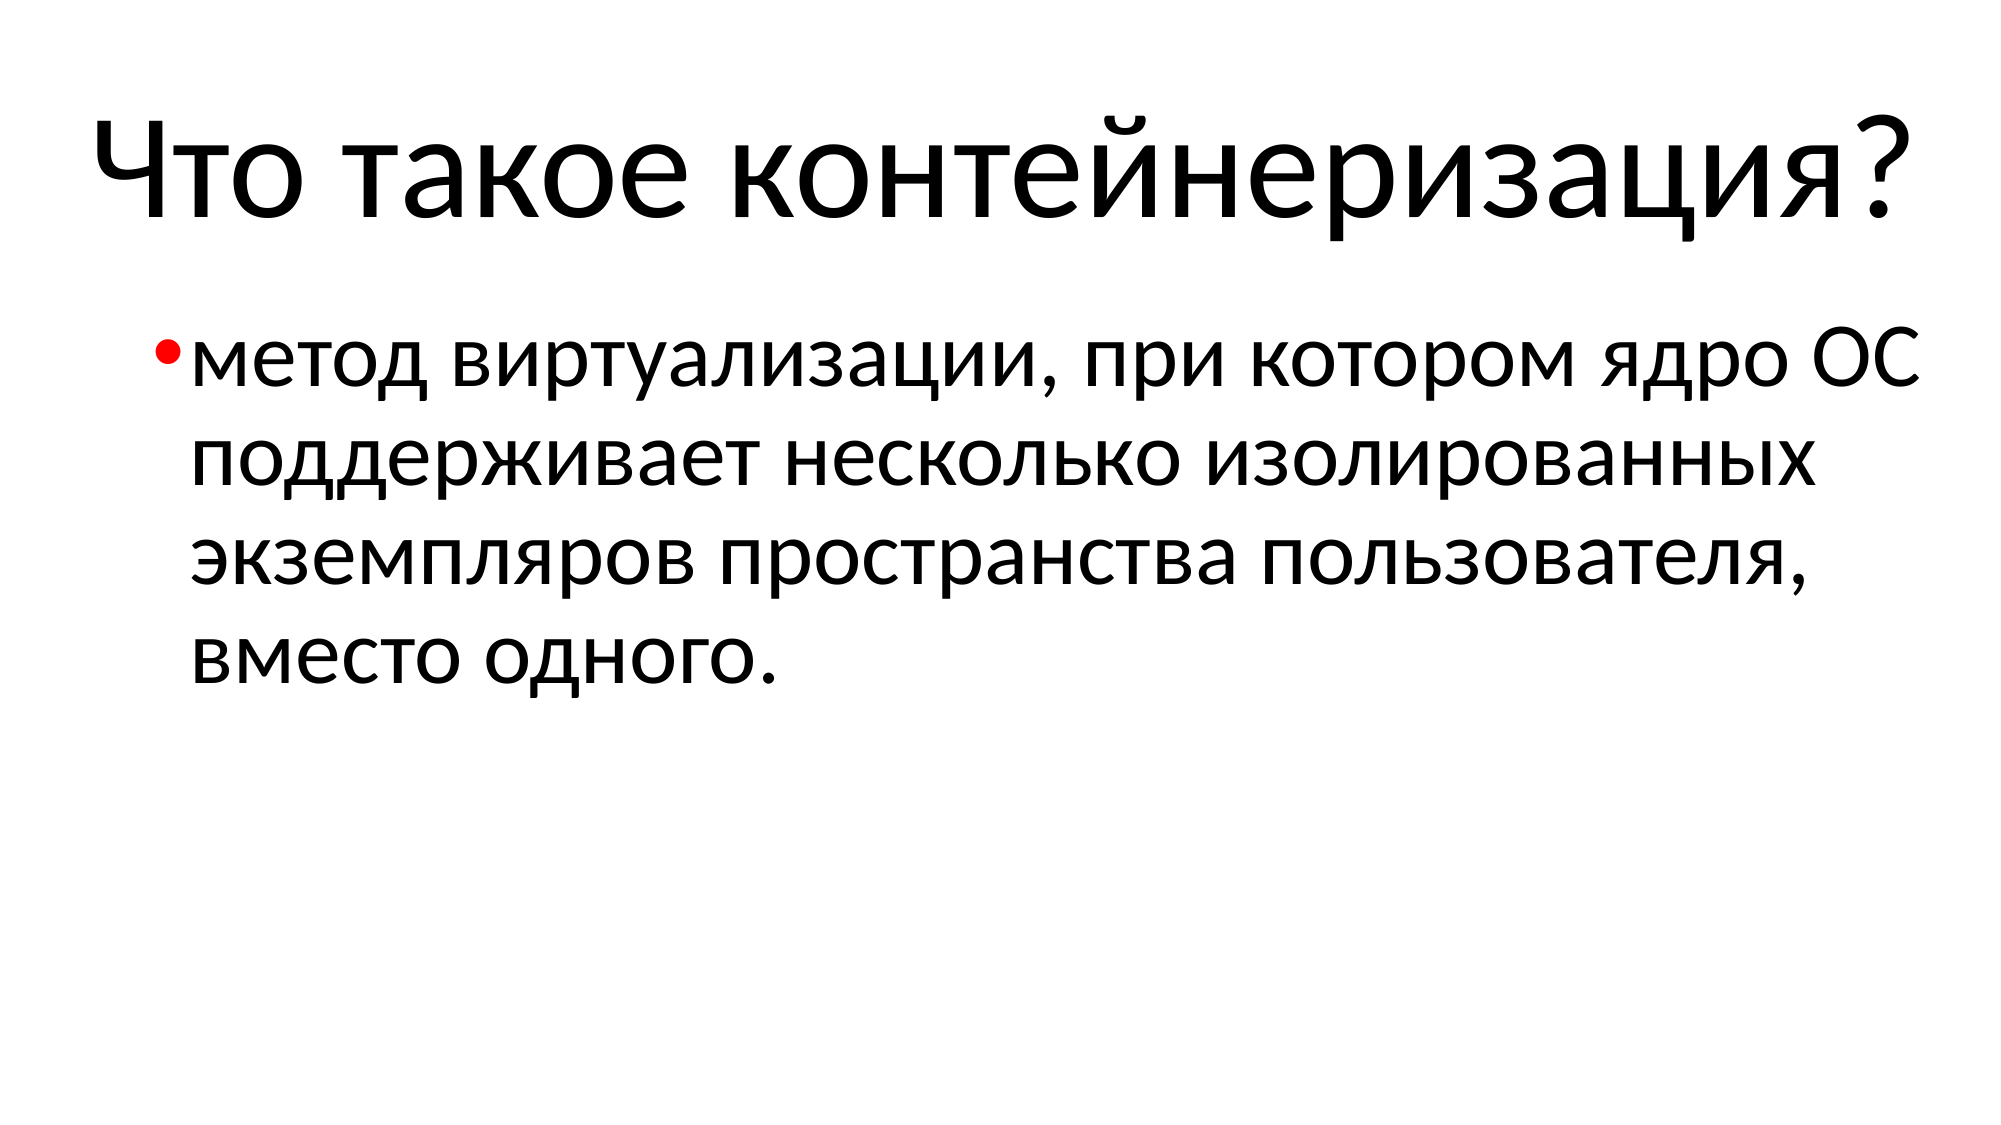

# Что такое контейнеризация?
метод виртуализации, при котором ядро ОС поддерживает несколько изолированных экземпляров пространства пользователя, вместо одного.